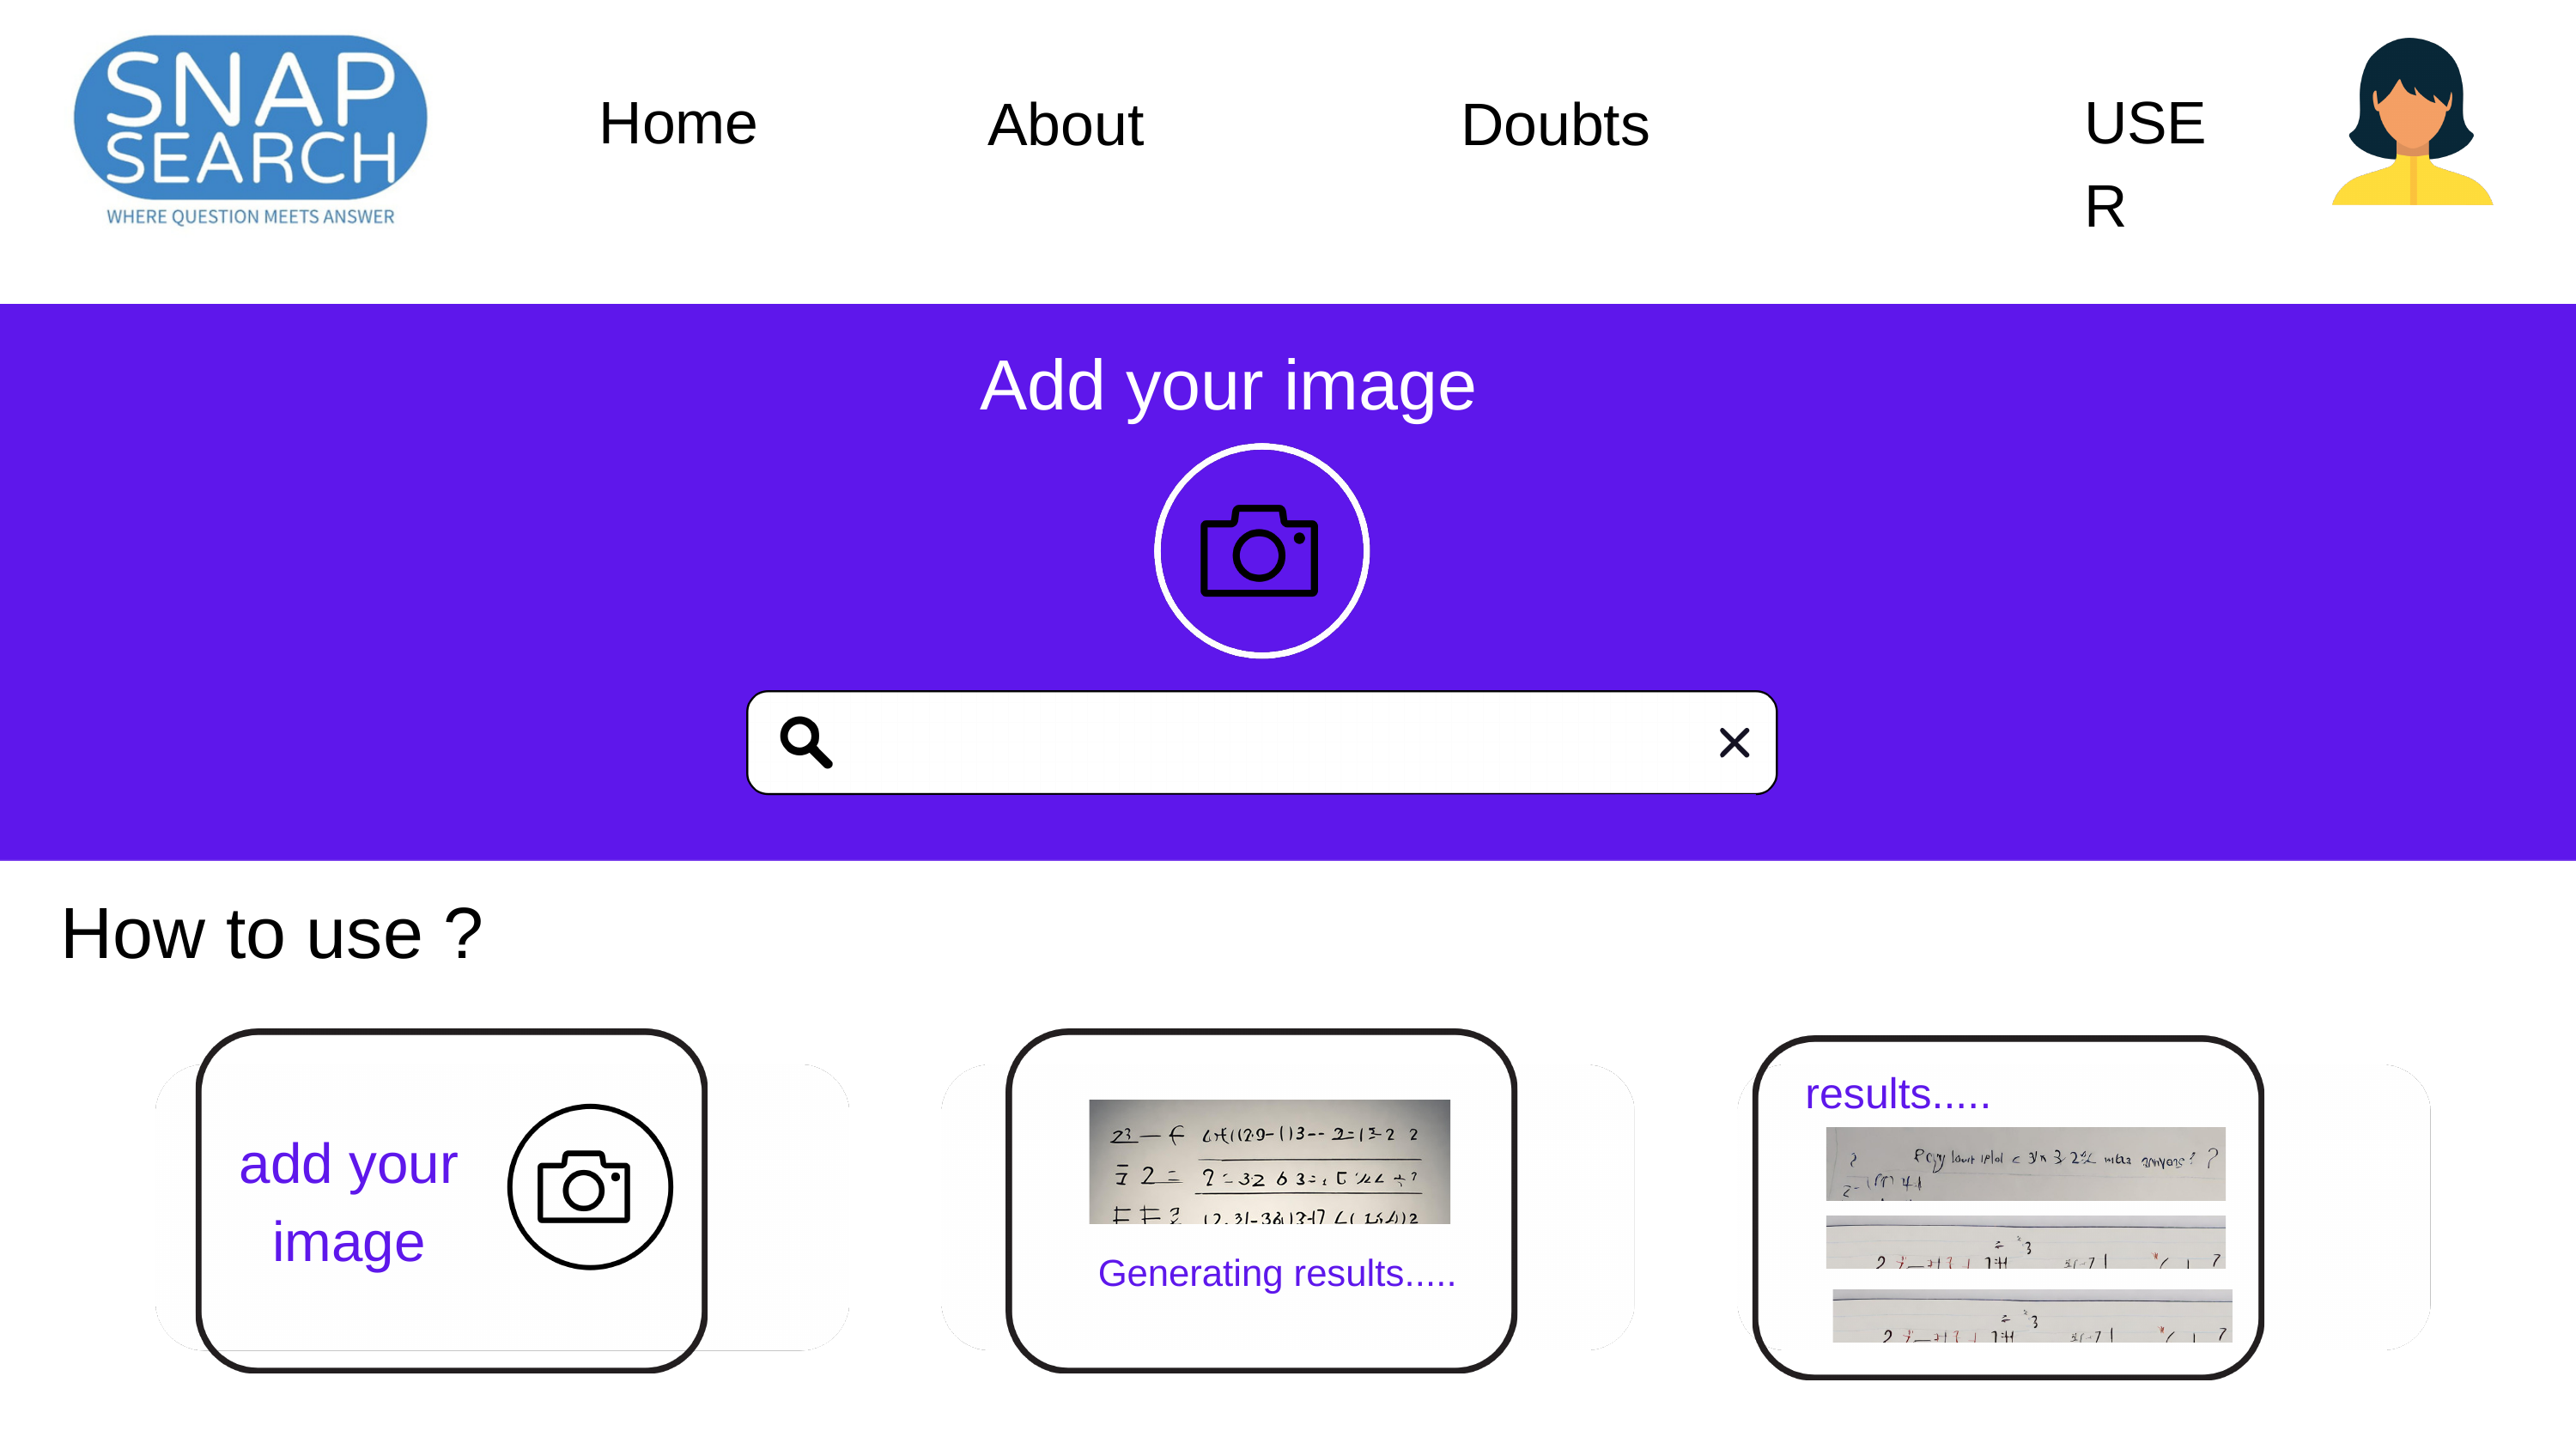

Home
USER
About
Doubts

Add your image

How to use ?

results.....

add your image

Generating results.....